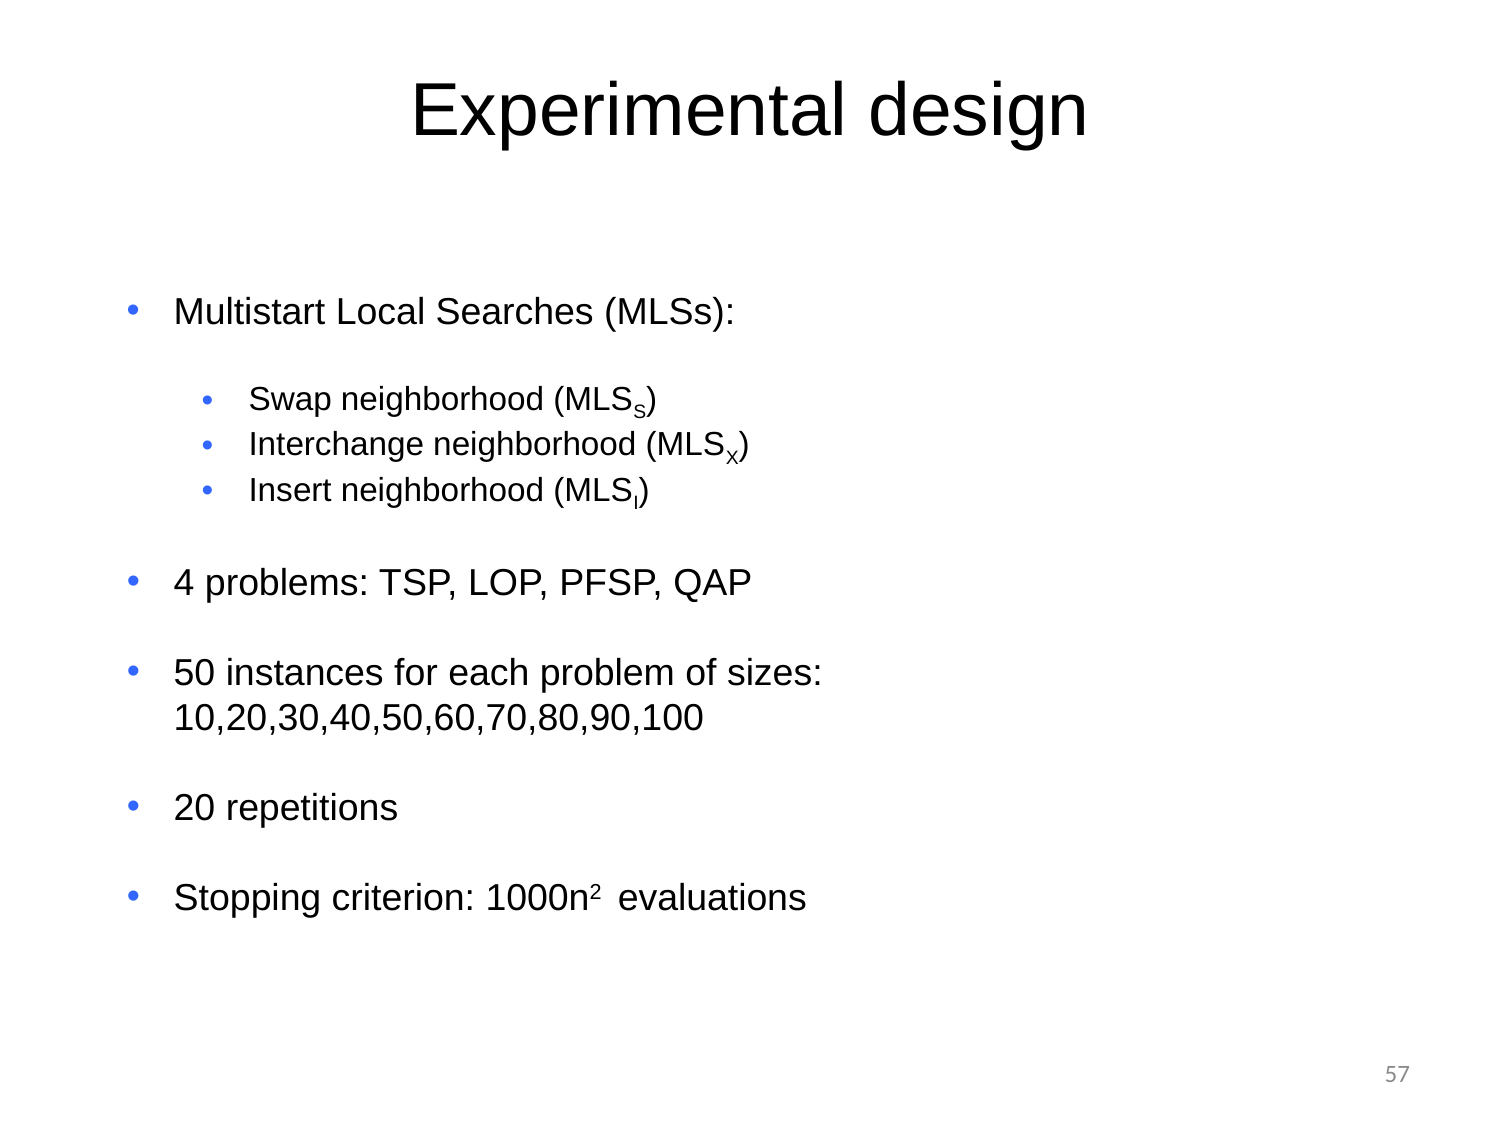

# Experimental design
Multistart Local Searches (MLSs):

Swap neighborhood (MLSS)
Interchange neighborhood (MLSX)
Insert neighborhood (MLSI)

4 problems: TSP, LOP, PFSP, QAP

50 instances for each problem of sizes:  10,20,30,40,50,60,70,80,90,100

20 repetitions

Stopping criterion: 1000n2  evaluations
57